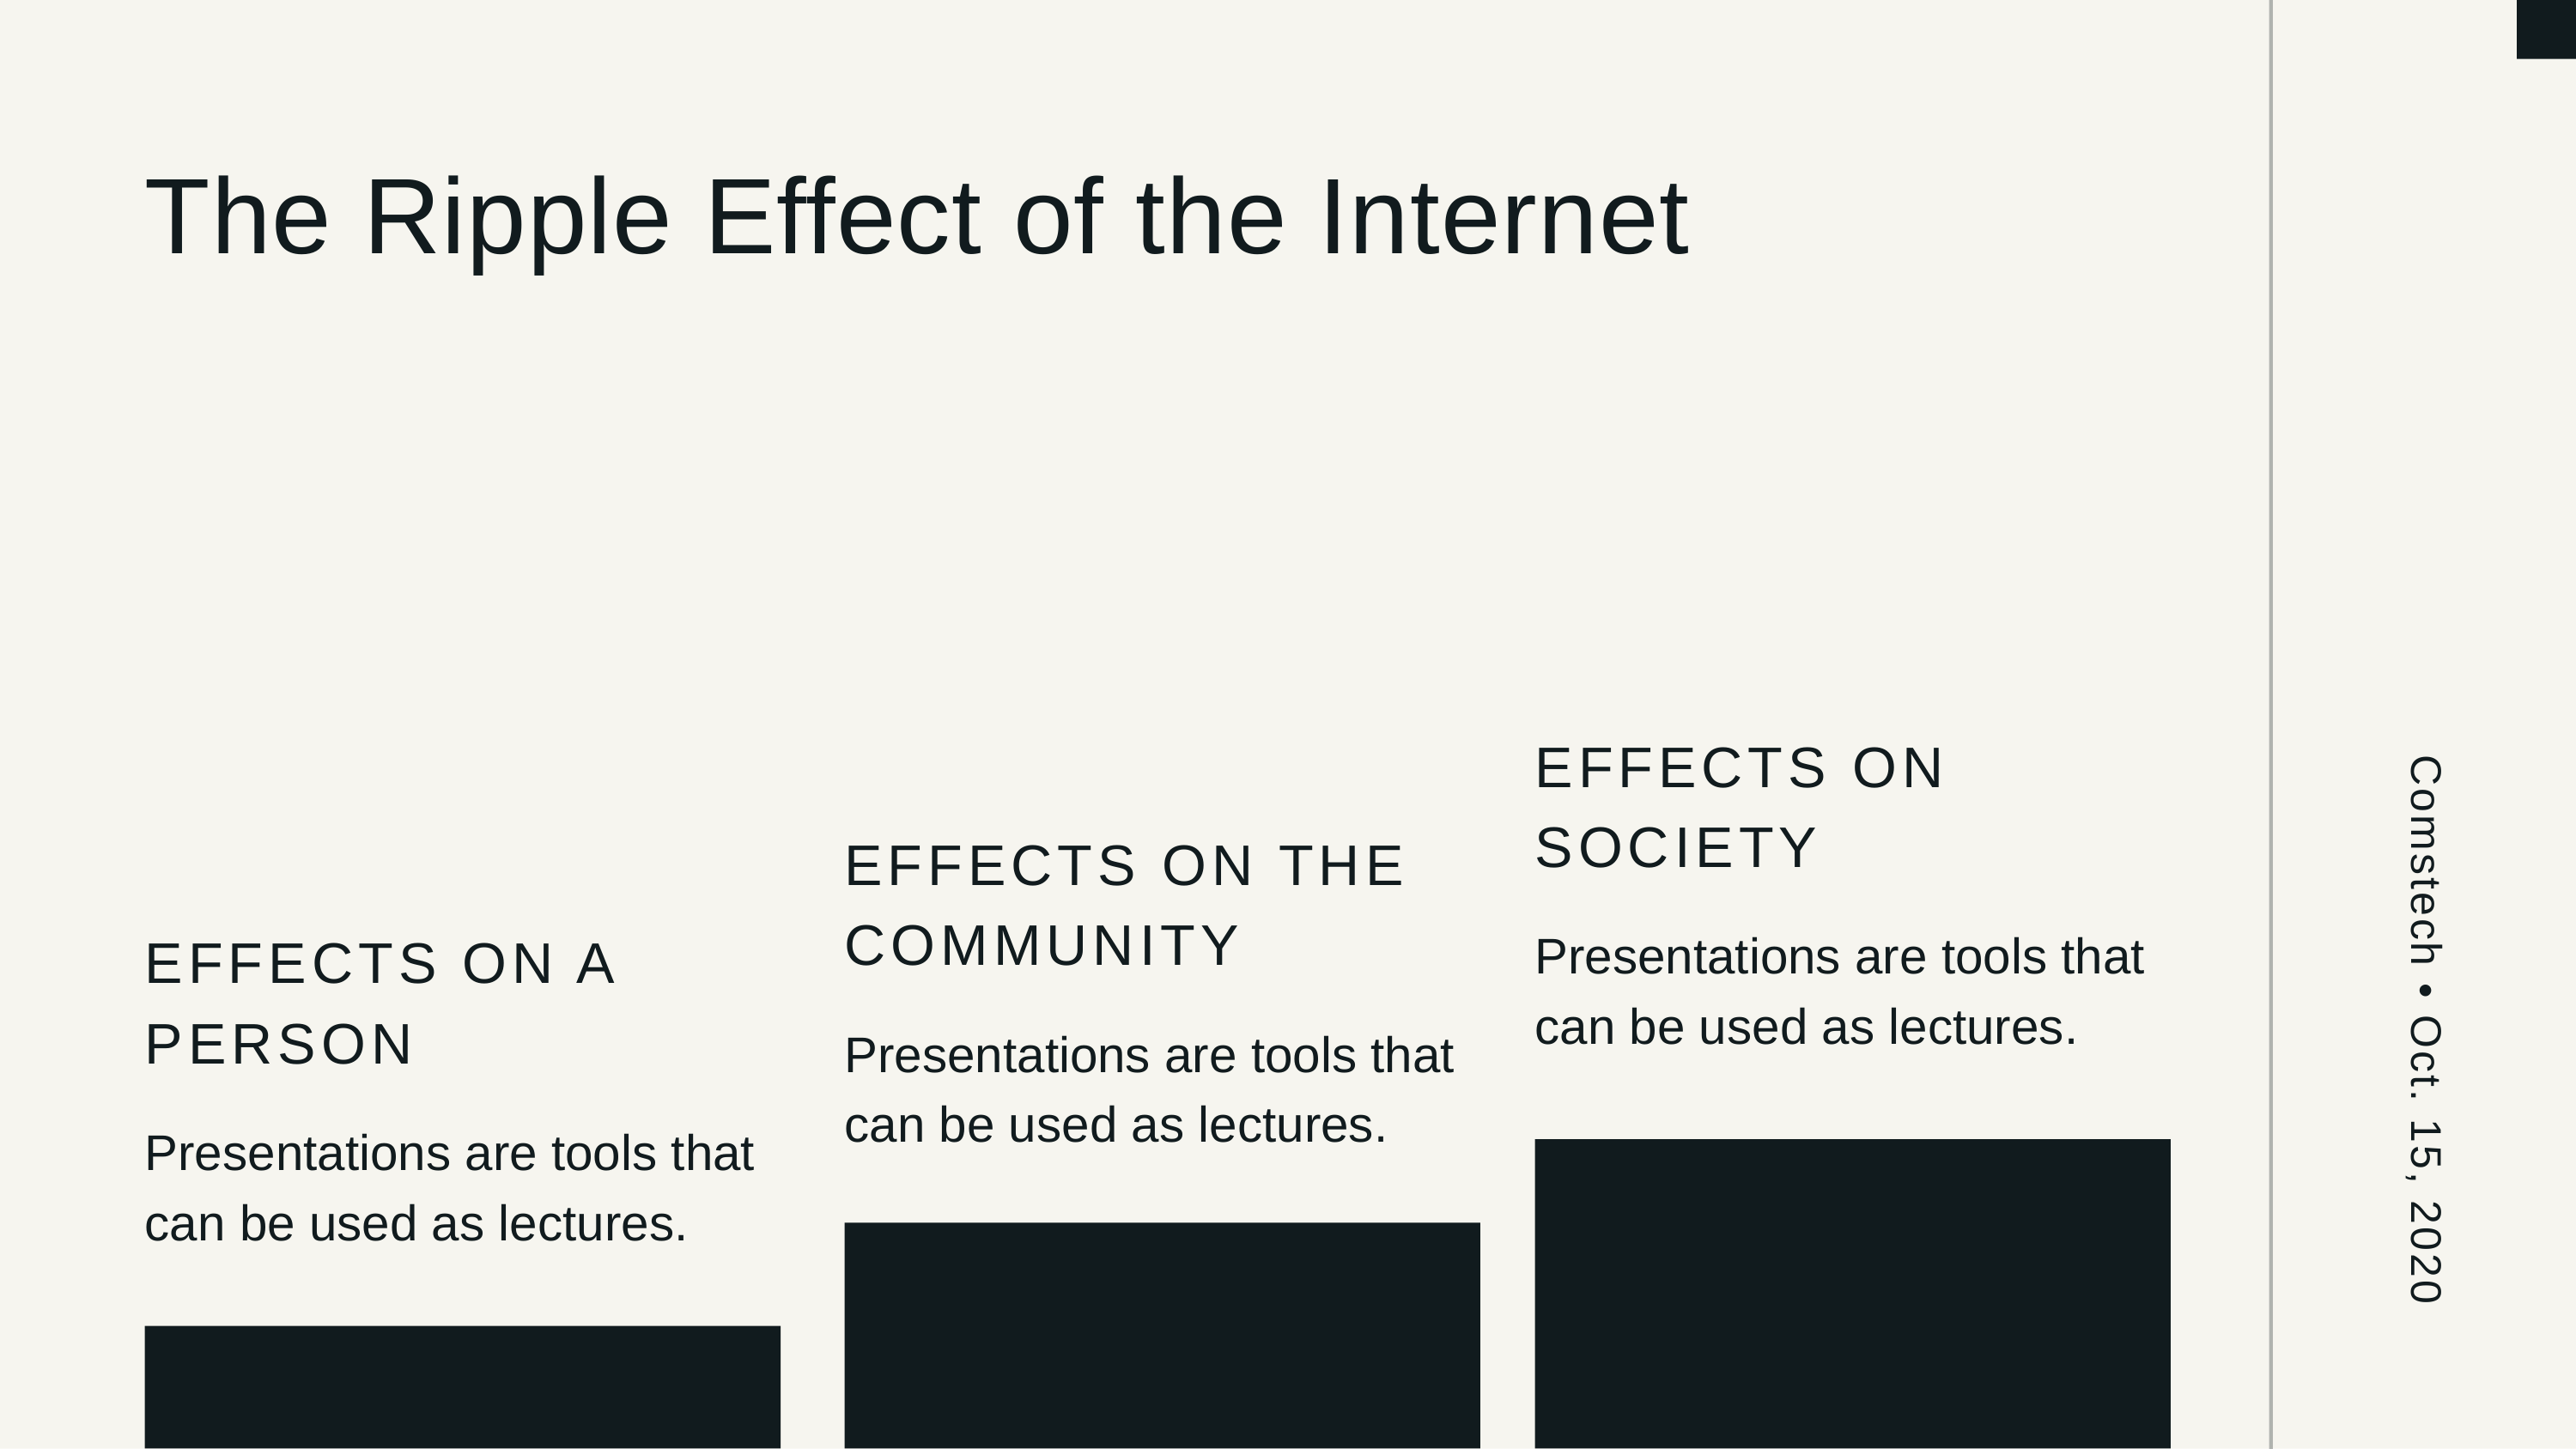

The Ripple Effect of the Internet
EFFECTS ON
SOCIETY
Presentations are tools that can be used as lectures.
Comstech • Oct. 15, 2020
EFFECTS ON THE COMMUNITY
Presentations are tools that can be used as lectures.
EFFECTS ON A PERSON
Presentations are tools that can be used as lectures.